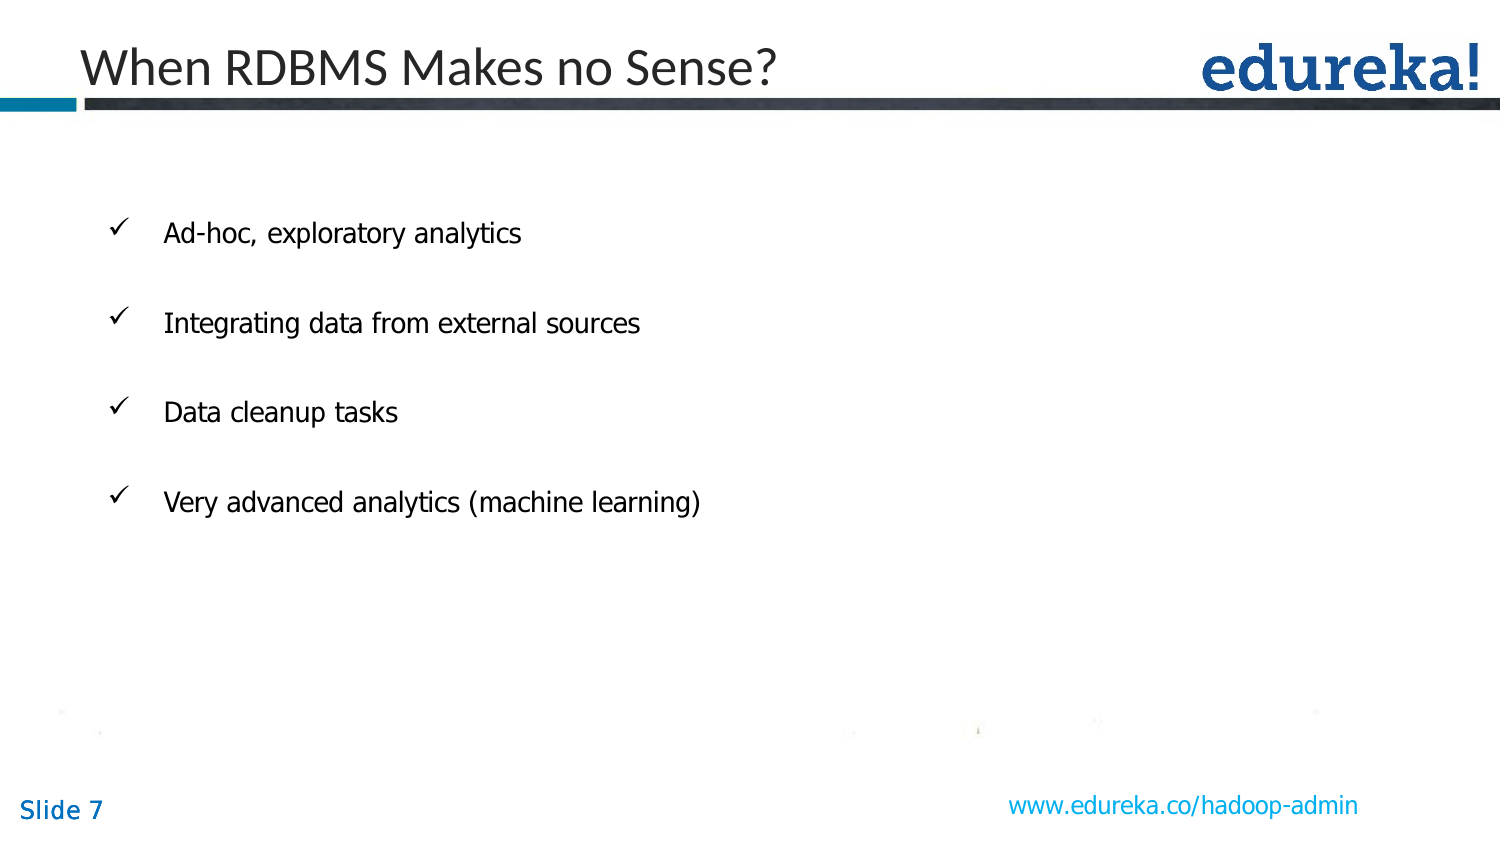

When RDBMS Makes no Sense?
Ad-hoc, exploratory analytics
Integrating data from external sources
Data cleanup tasks
Very advanced analytics (machine learning)